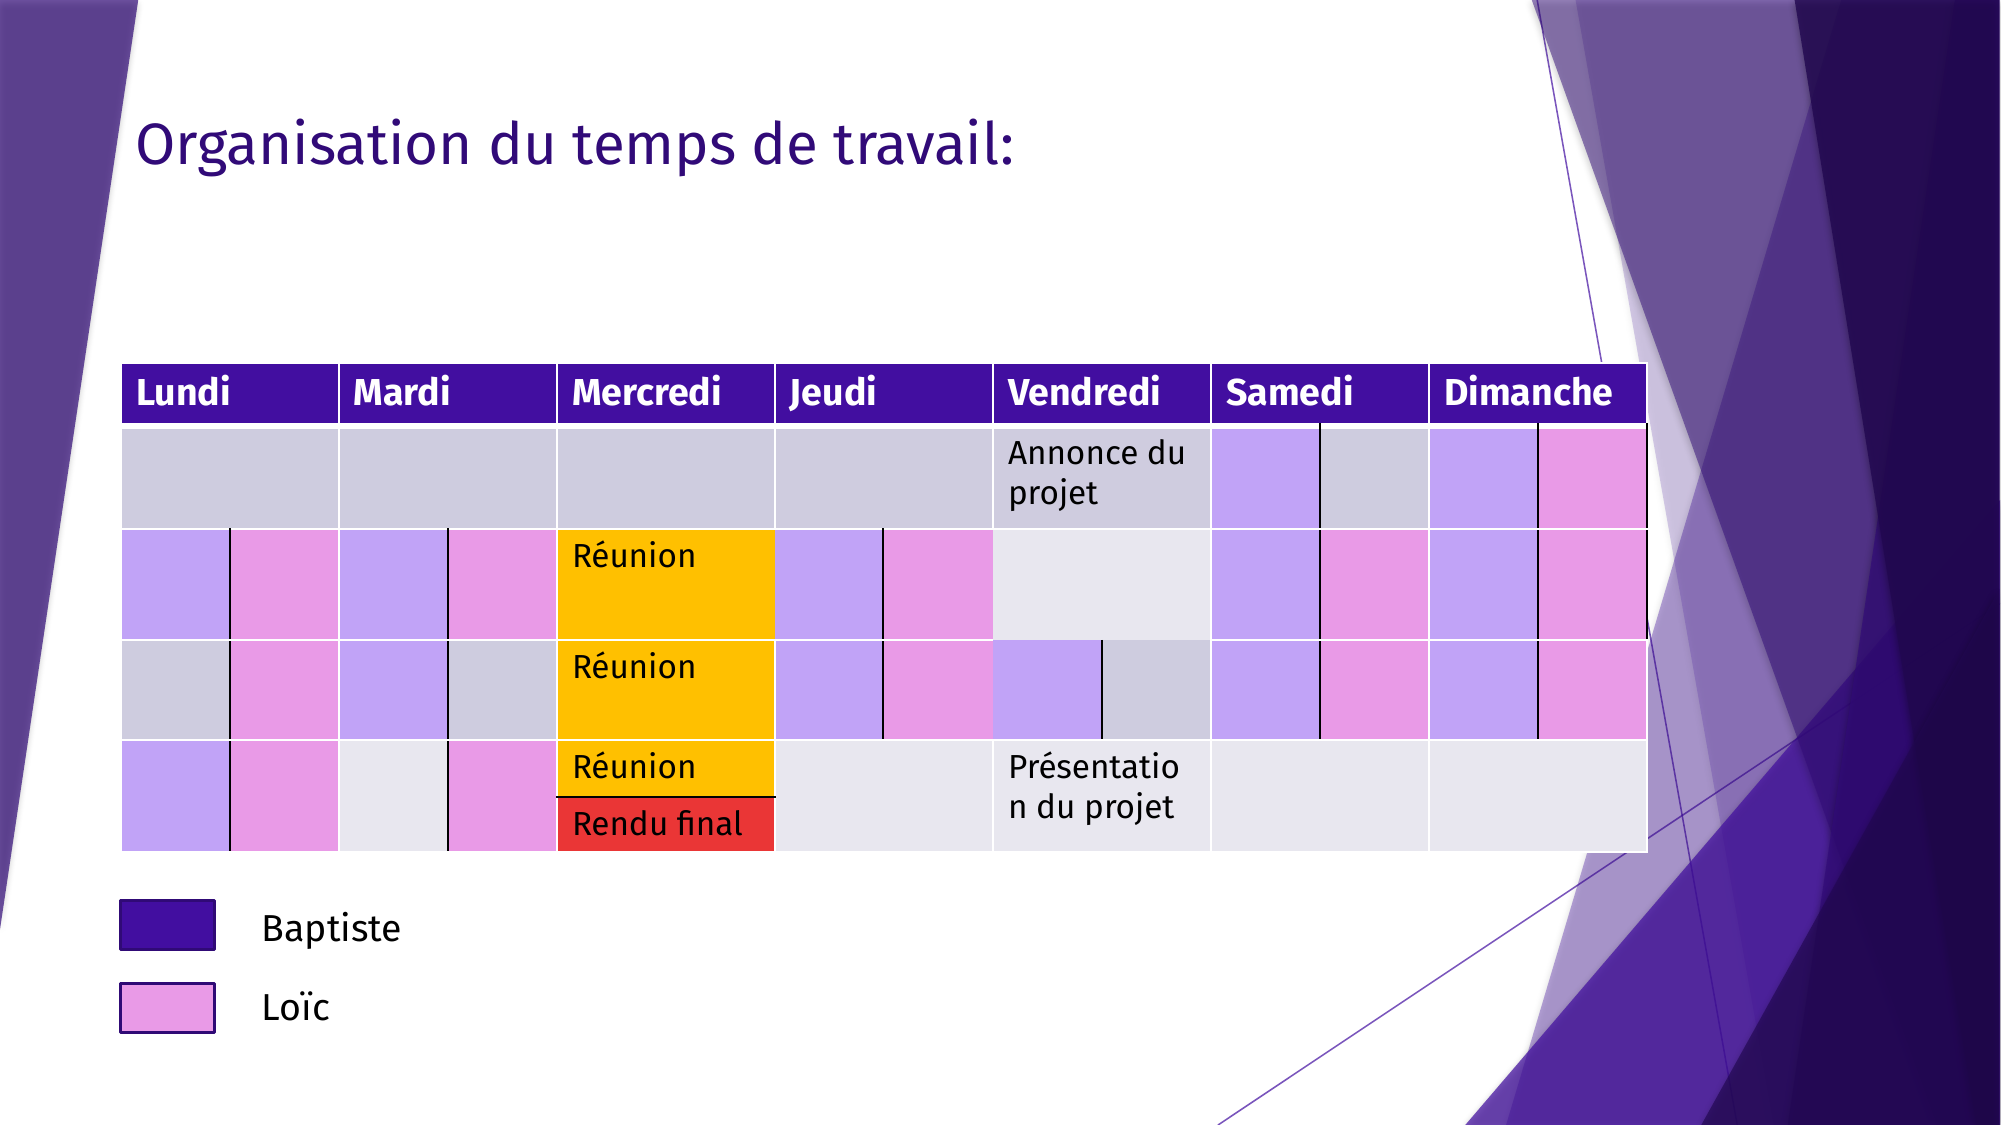

Organisation du temps de travail:
| Lundi |  | Mardi |  | Mercredi | Jeudi |  | Vendredi |  | Samedi |  | Dimanche |  |
| --- | --- | --- | --- | --- | --- | --- | --- | --- | --- | --- | --- | --- |
|  |  |  |  |  |  |  | Annonce du projet |  |  |  |  |  |
|  |  |  |  | Réunion |  |  |  |  |  |  |  |  |
|  |  |  |  | Réunion |  |  |  |  |  |  |  |  |
|  |  |  |  | Réunion |  |  | Présentation du projet |  |  |  |  |  |
|  |  |  |  | Rendu final |  |  |  |  |  |  |  |  |
#

Baptiste

Loïc